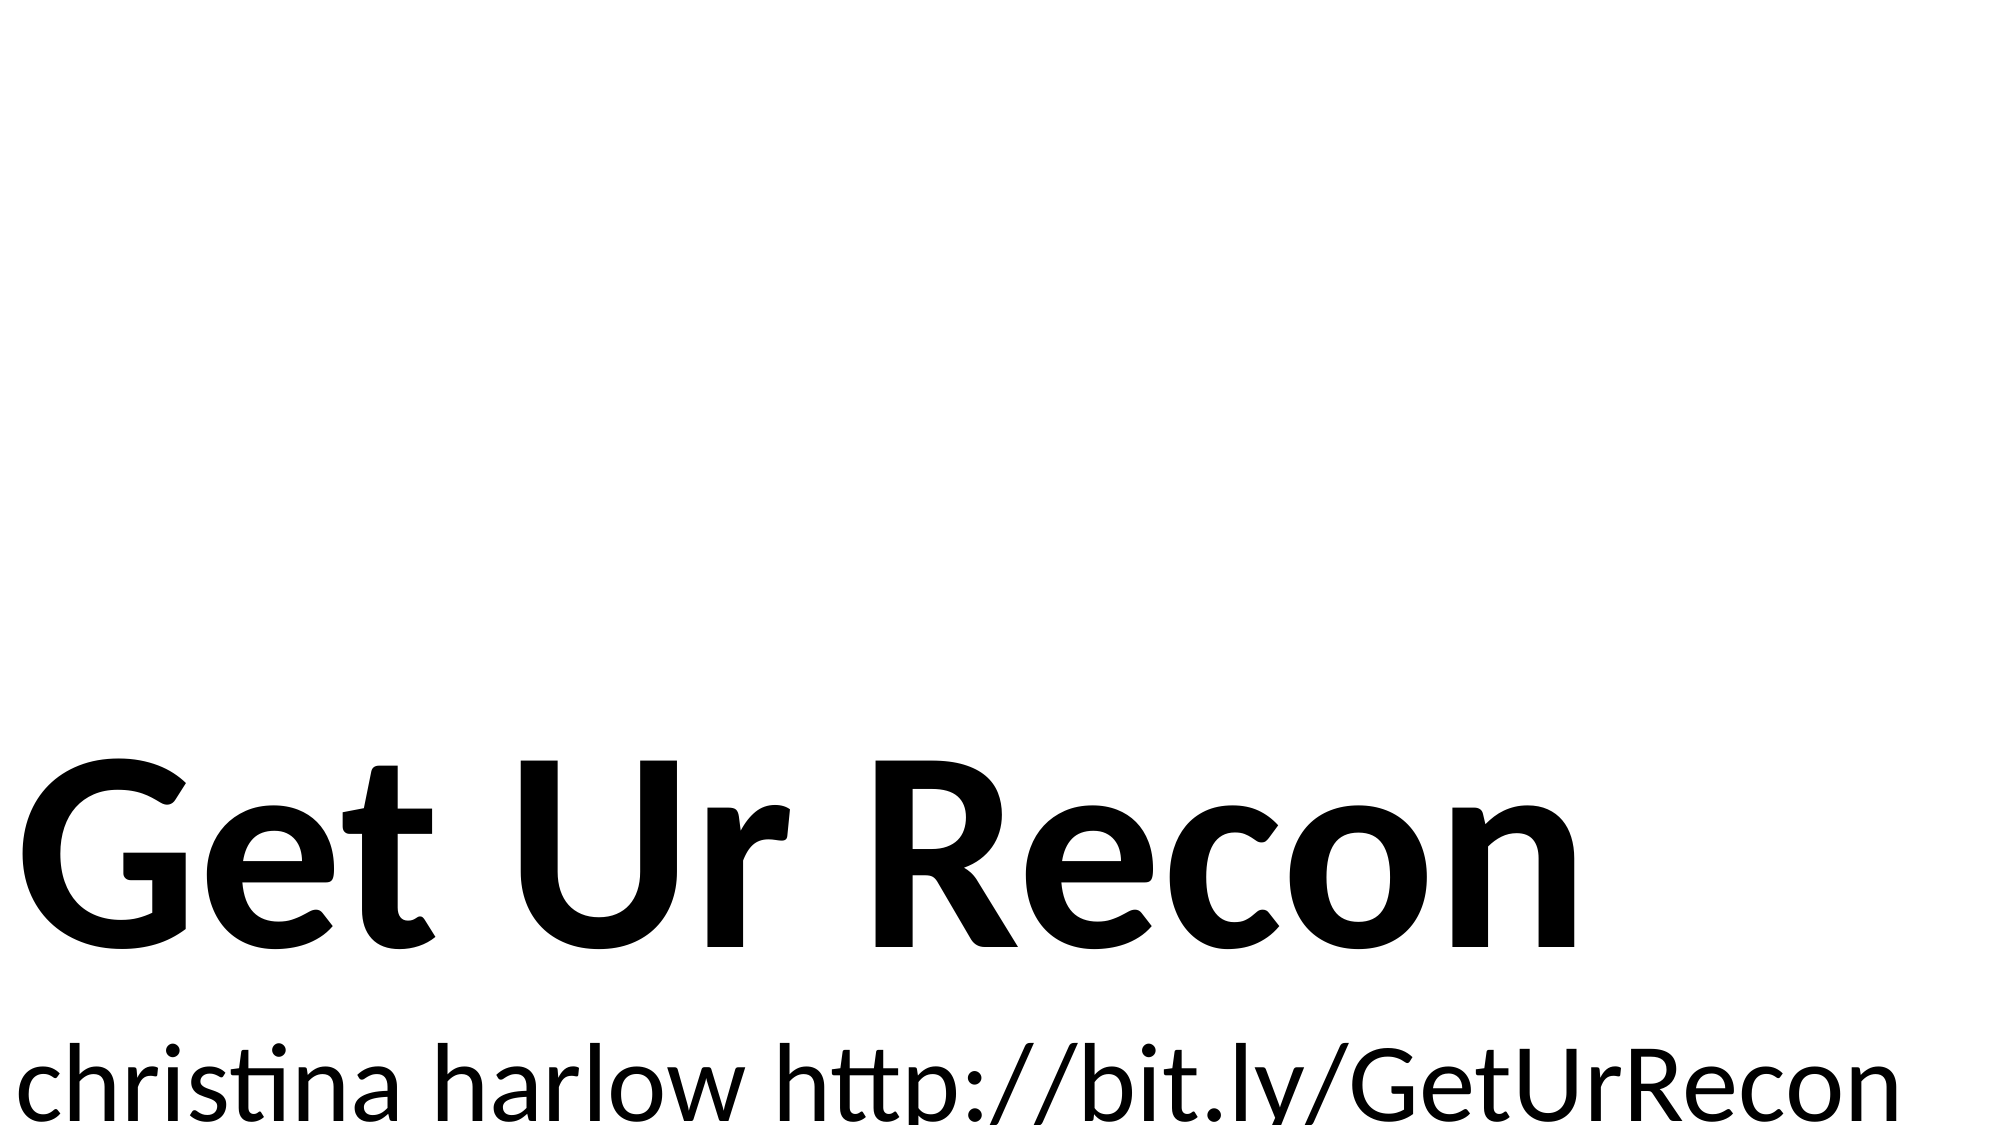

# Get Ur Recon
christina harlow http://bit.ly/GetUrRecon